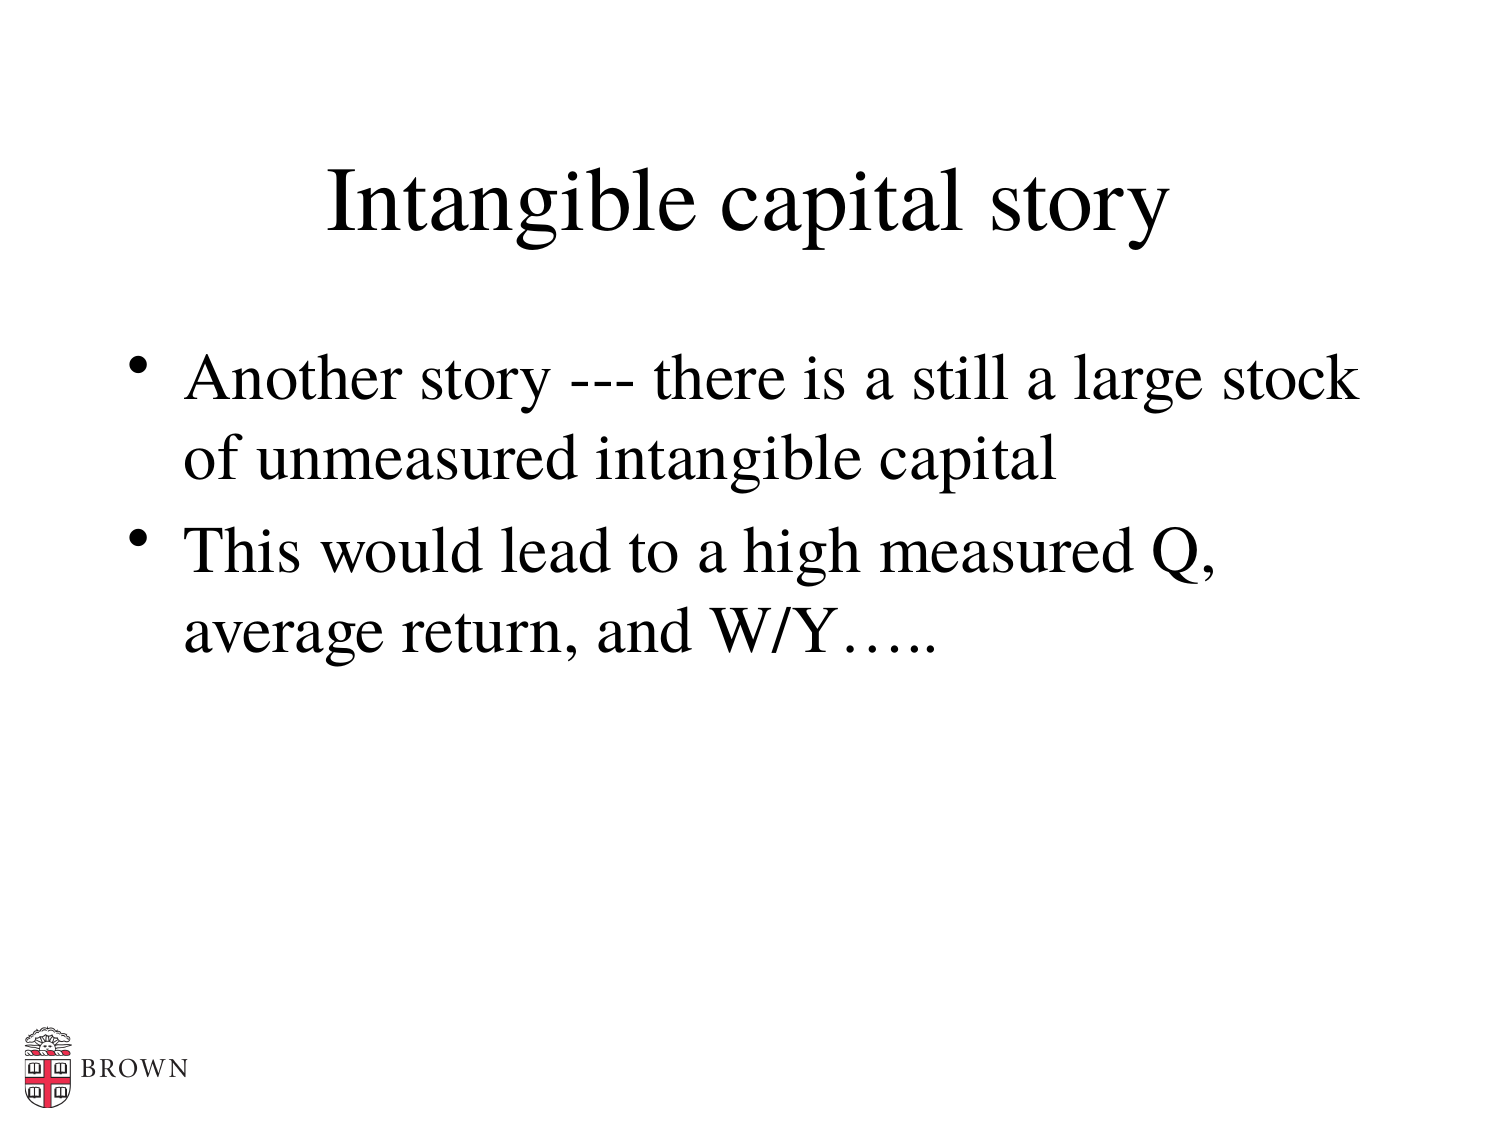

# Intangible capital story
Another story --- there is a still a large stock of unmeasured intangible capital
This would lead to a high measured Q, average return, and W/Y…..